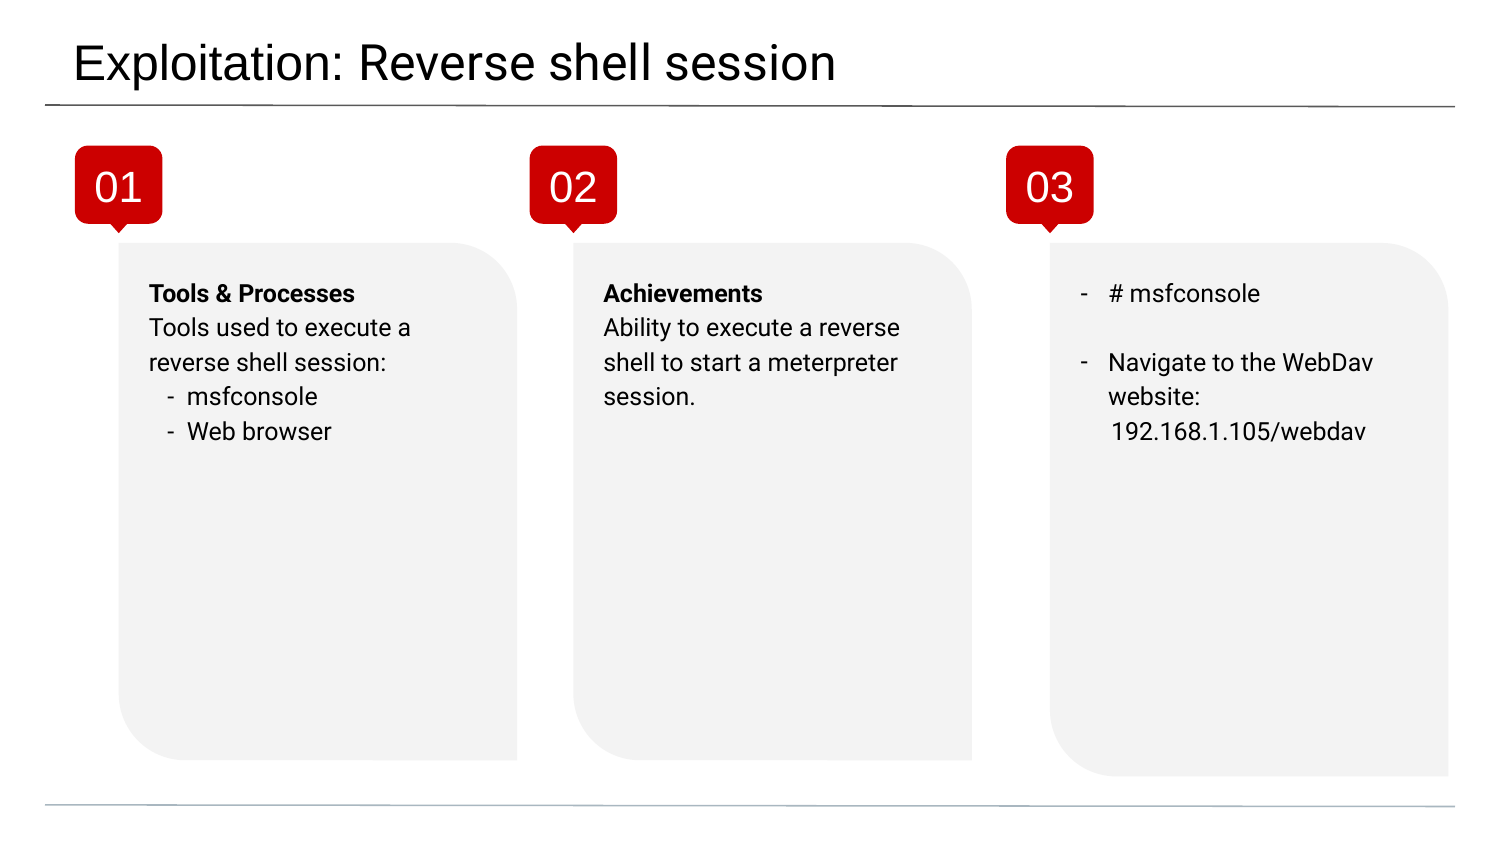

# Exploitation: Reverse shell session
01

02

03

Tools & Processes
Tools used to execute a reverse shell session:
   -  msfconsole
   -  Web browser

Achievements
Ability to execute a reverse shell to start a meterpreter session.

# msfconsole

Navigate to the WebDav website:
     192.168.1.105/webdav